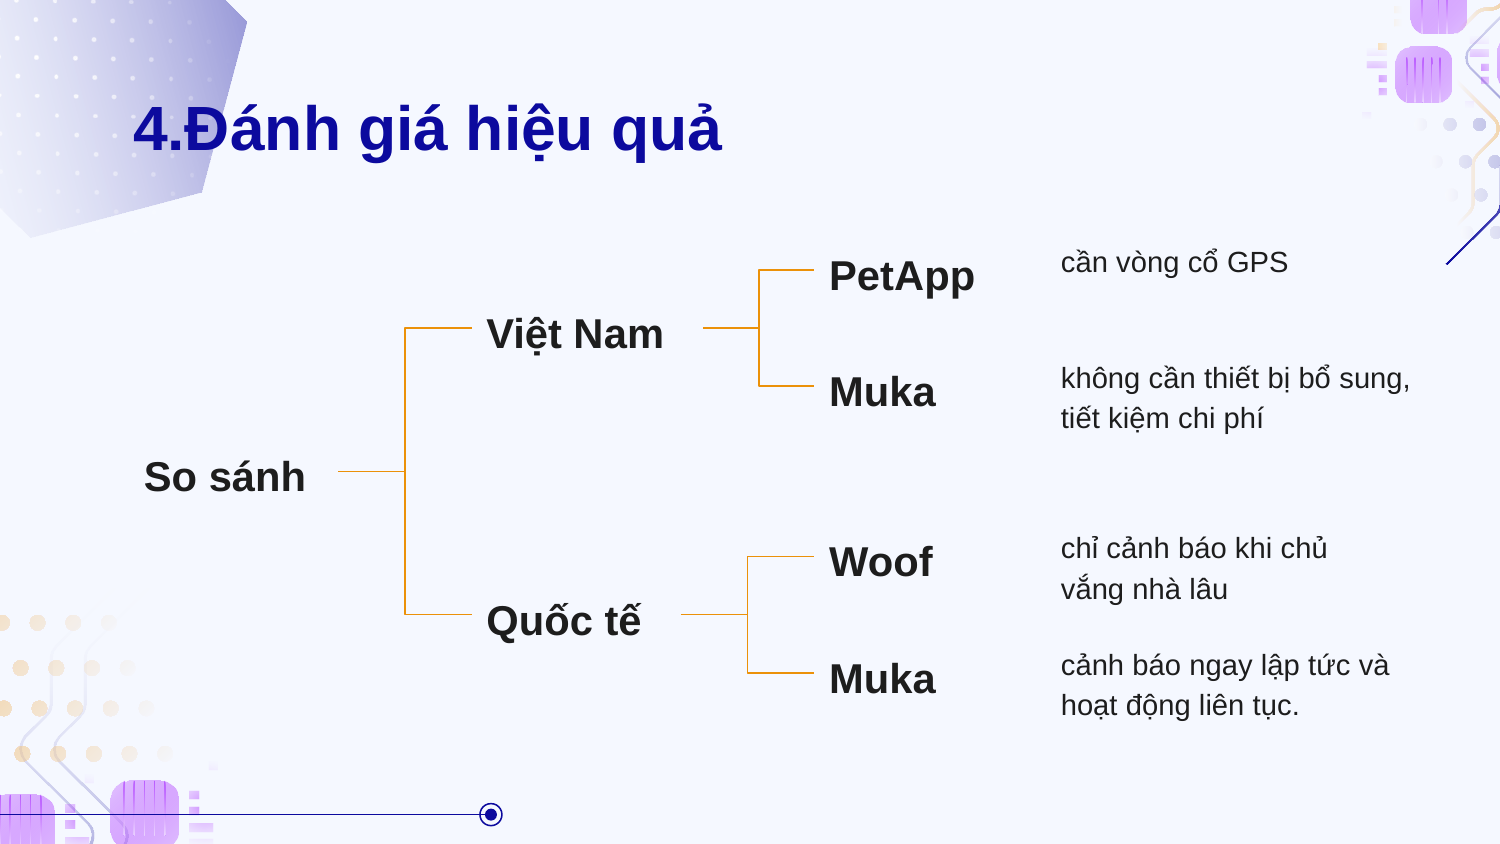

# 4.Đánh giá hiệu quả

cần vòng cổ GPS
PetApp
Việt Nam
không cần thiết bị bổ sung, tiết kiệm chi phí
Muka
So sánh
chỉ cảnh báo khi chủ vắng nhà lâu
Woof
Quốc tế
cảnh báo ngay lập tức và hoạt động liên tục.
Muka